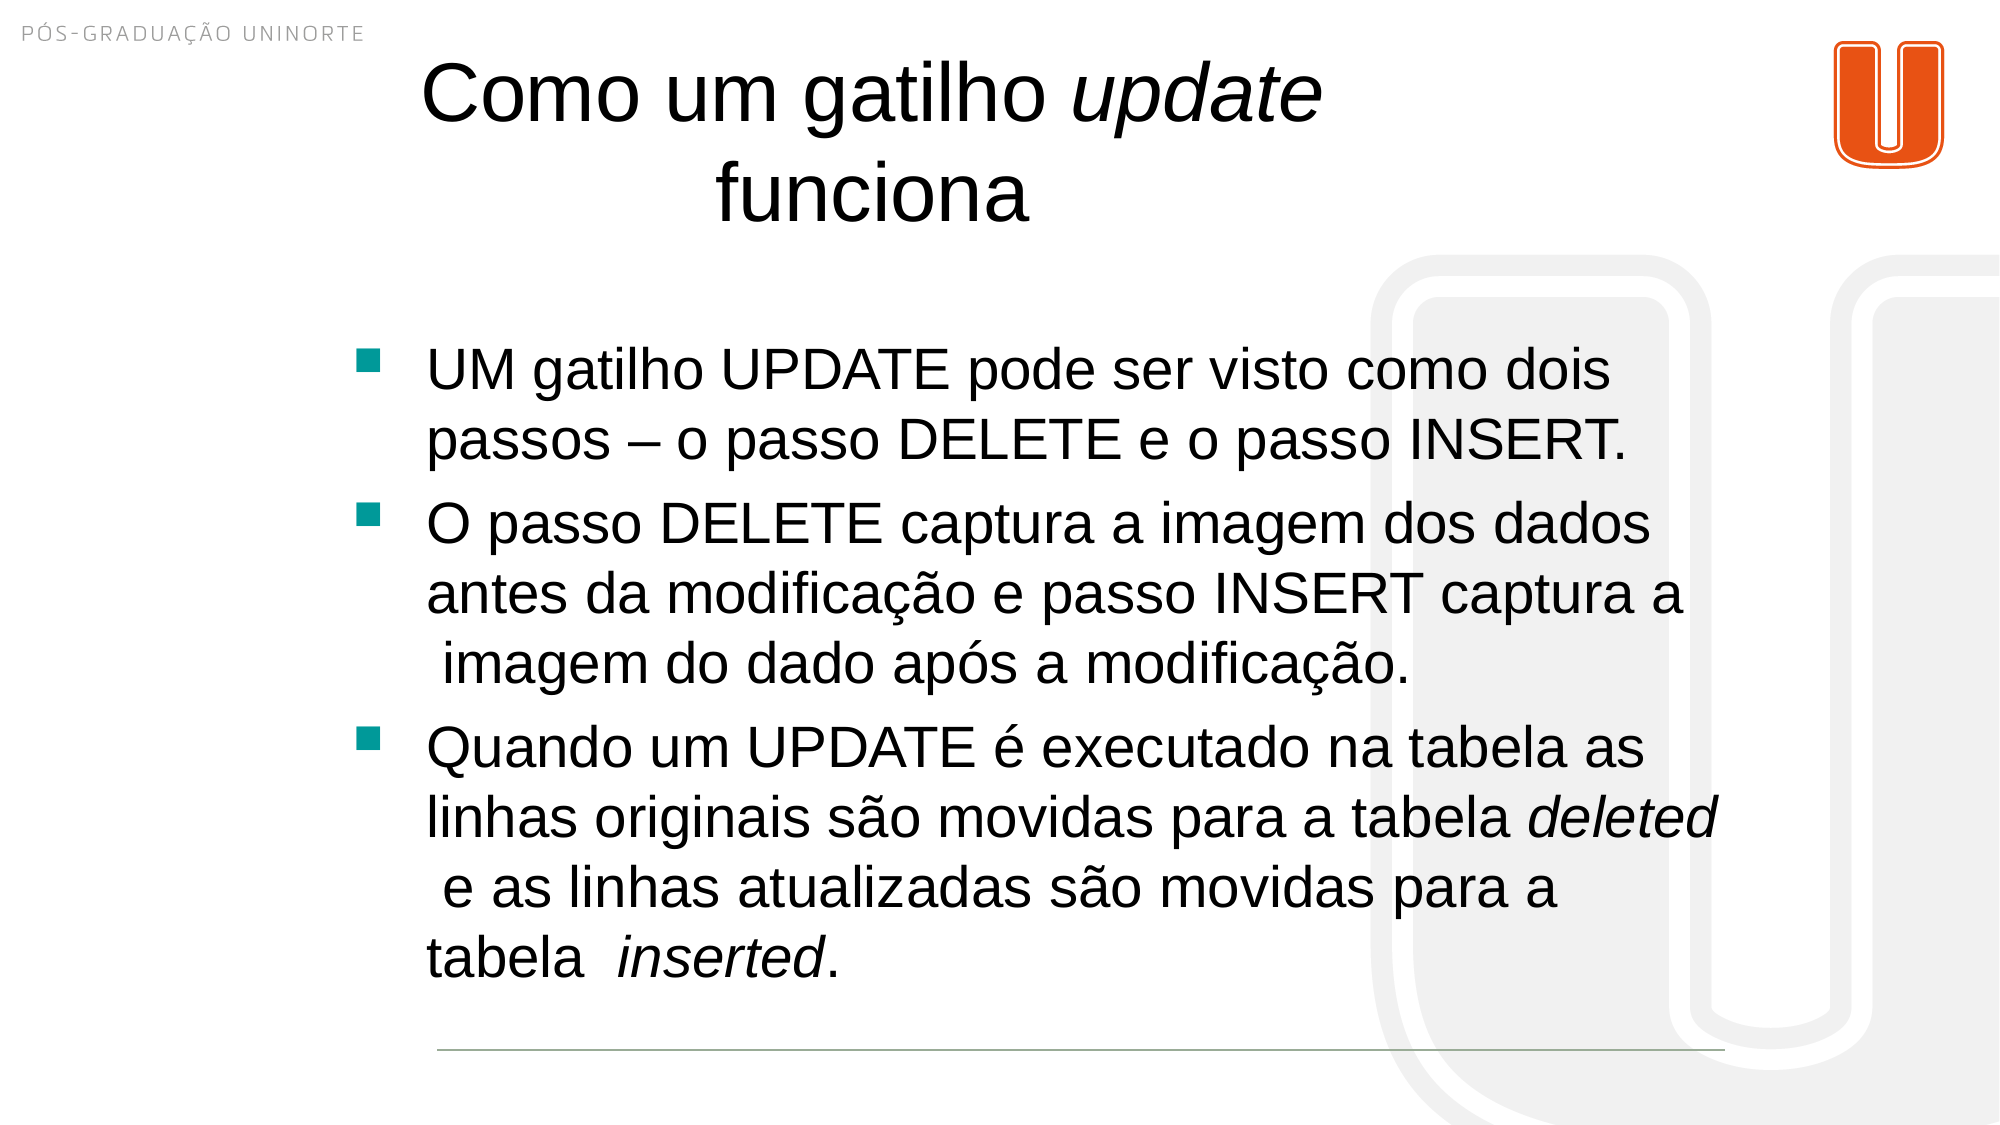

107/22
# Como um gatilho update
funciona
UM gatilho UPDATE pode ser visto como dois  passos – o passo DELETE e o passo INSERT.
O passo DELETE captura a imagem dos dados  antes da modificação e passo INSERT captura a  imagem do dado após a modificação.
Quando um UPDATE é executado na tabela as  linhas originais são movidas para a tabela deleted  e as linhas atualizadas são movidas para a tabela  inserted.